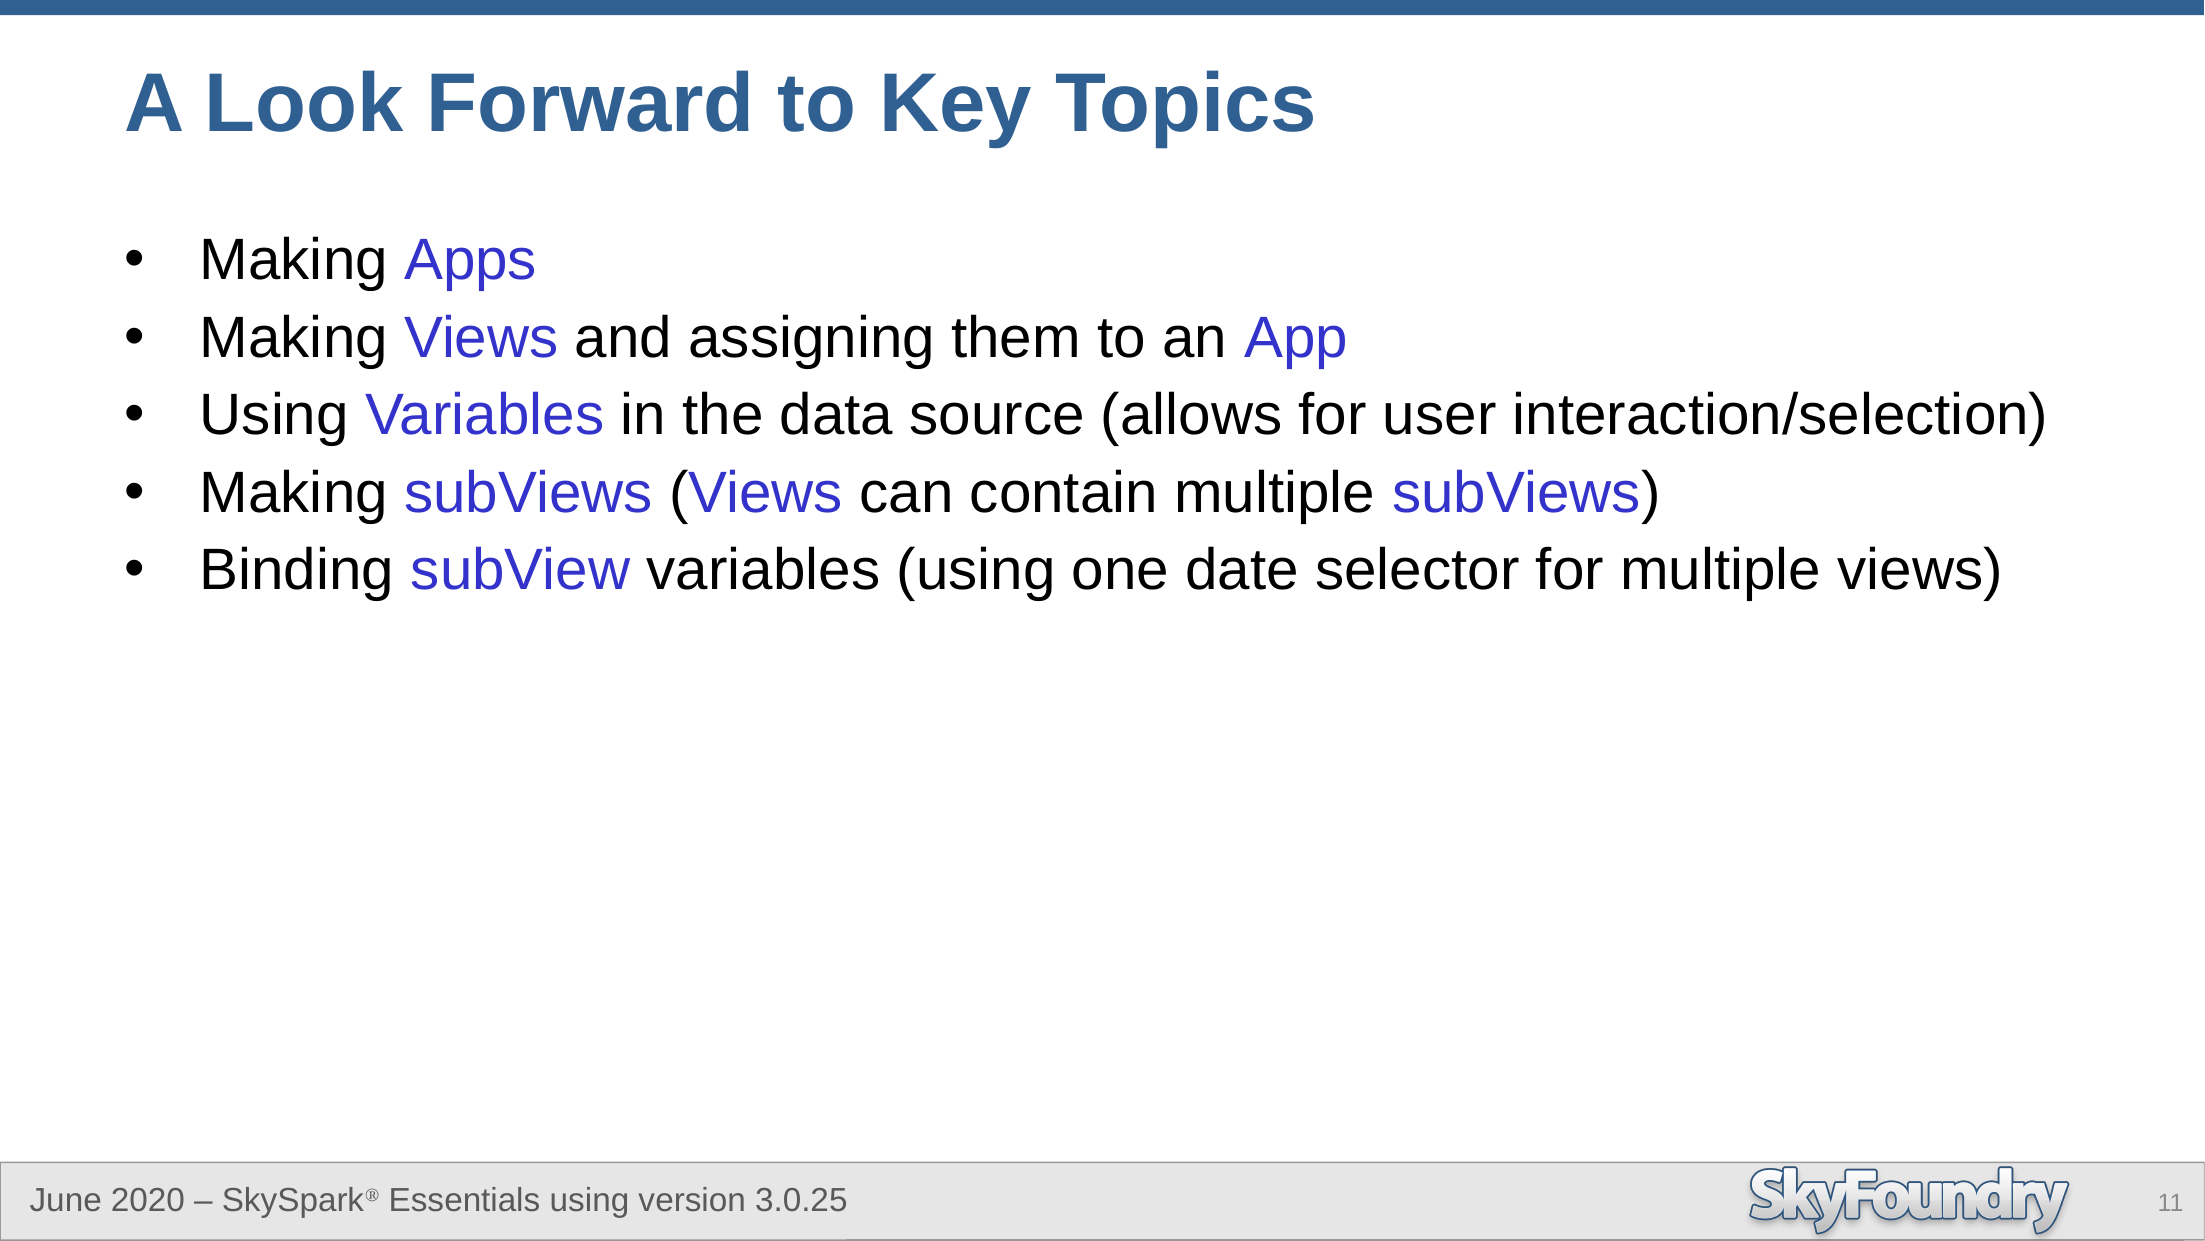

# A Look Forward to Key Topics
Making Apps
Making Views and assigning them to an App
Using Variables in the data source (allows for user interaction/selection)
Making subViews (Views can contain multiple subViews)
Binding subView variables (using one date selector for multiple views)
11